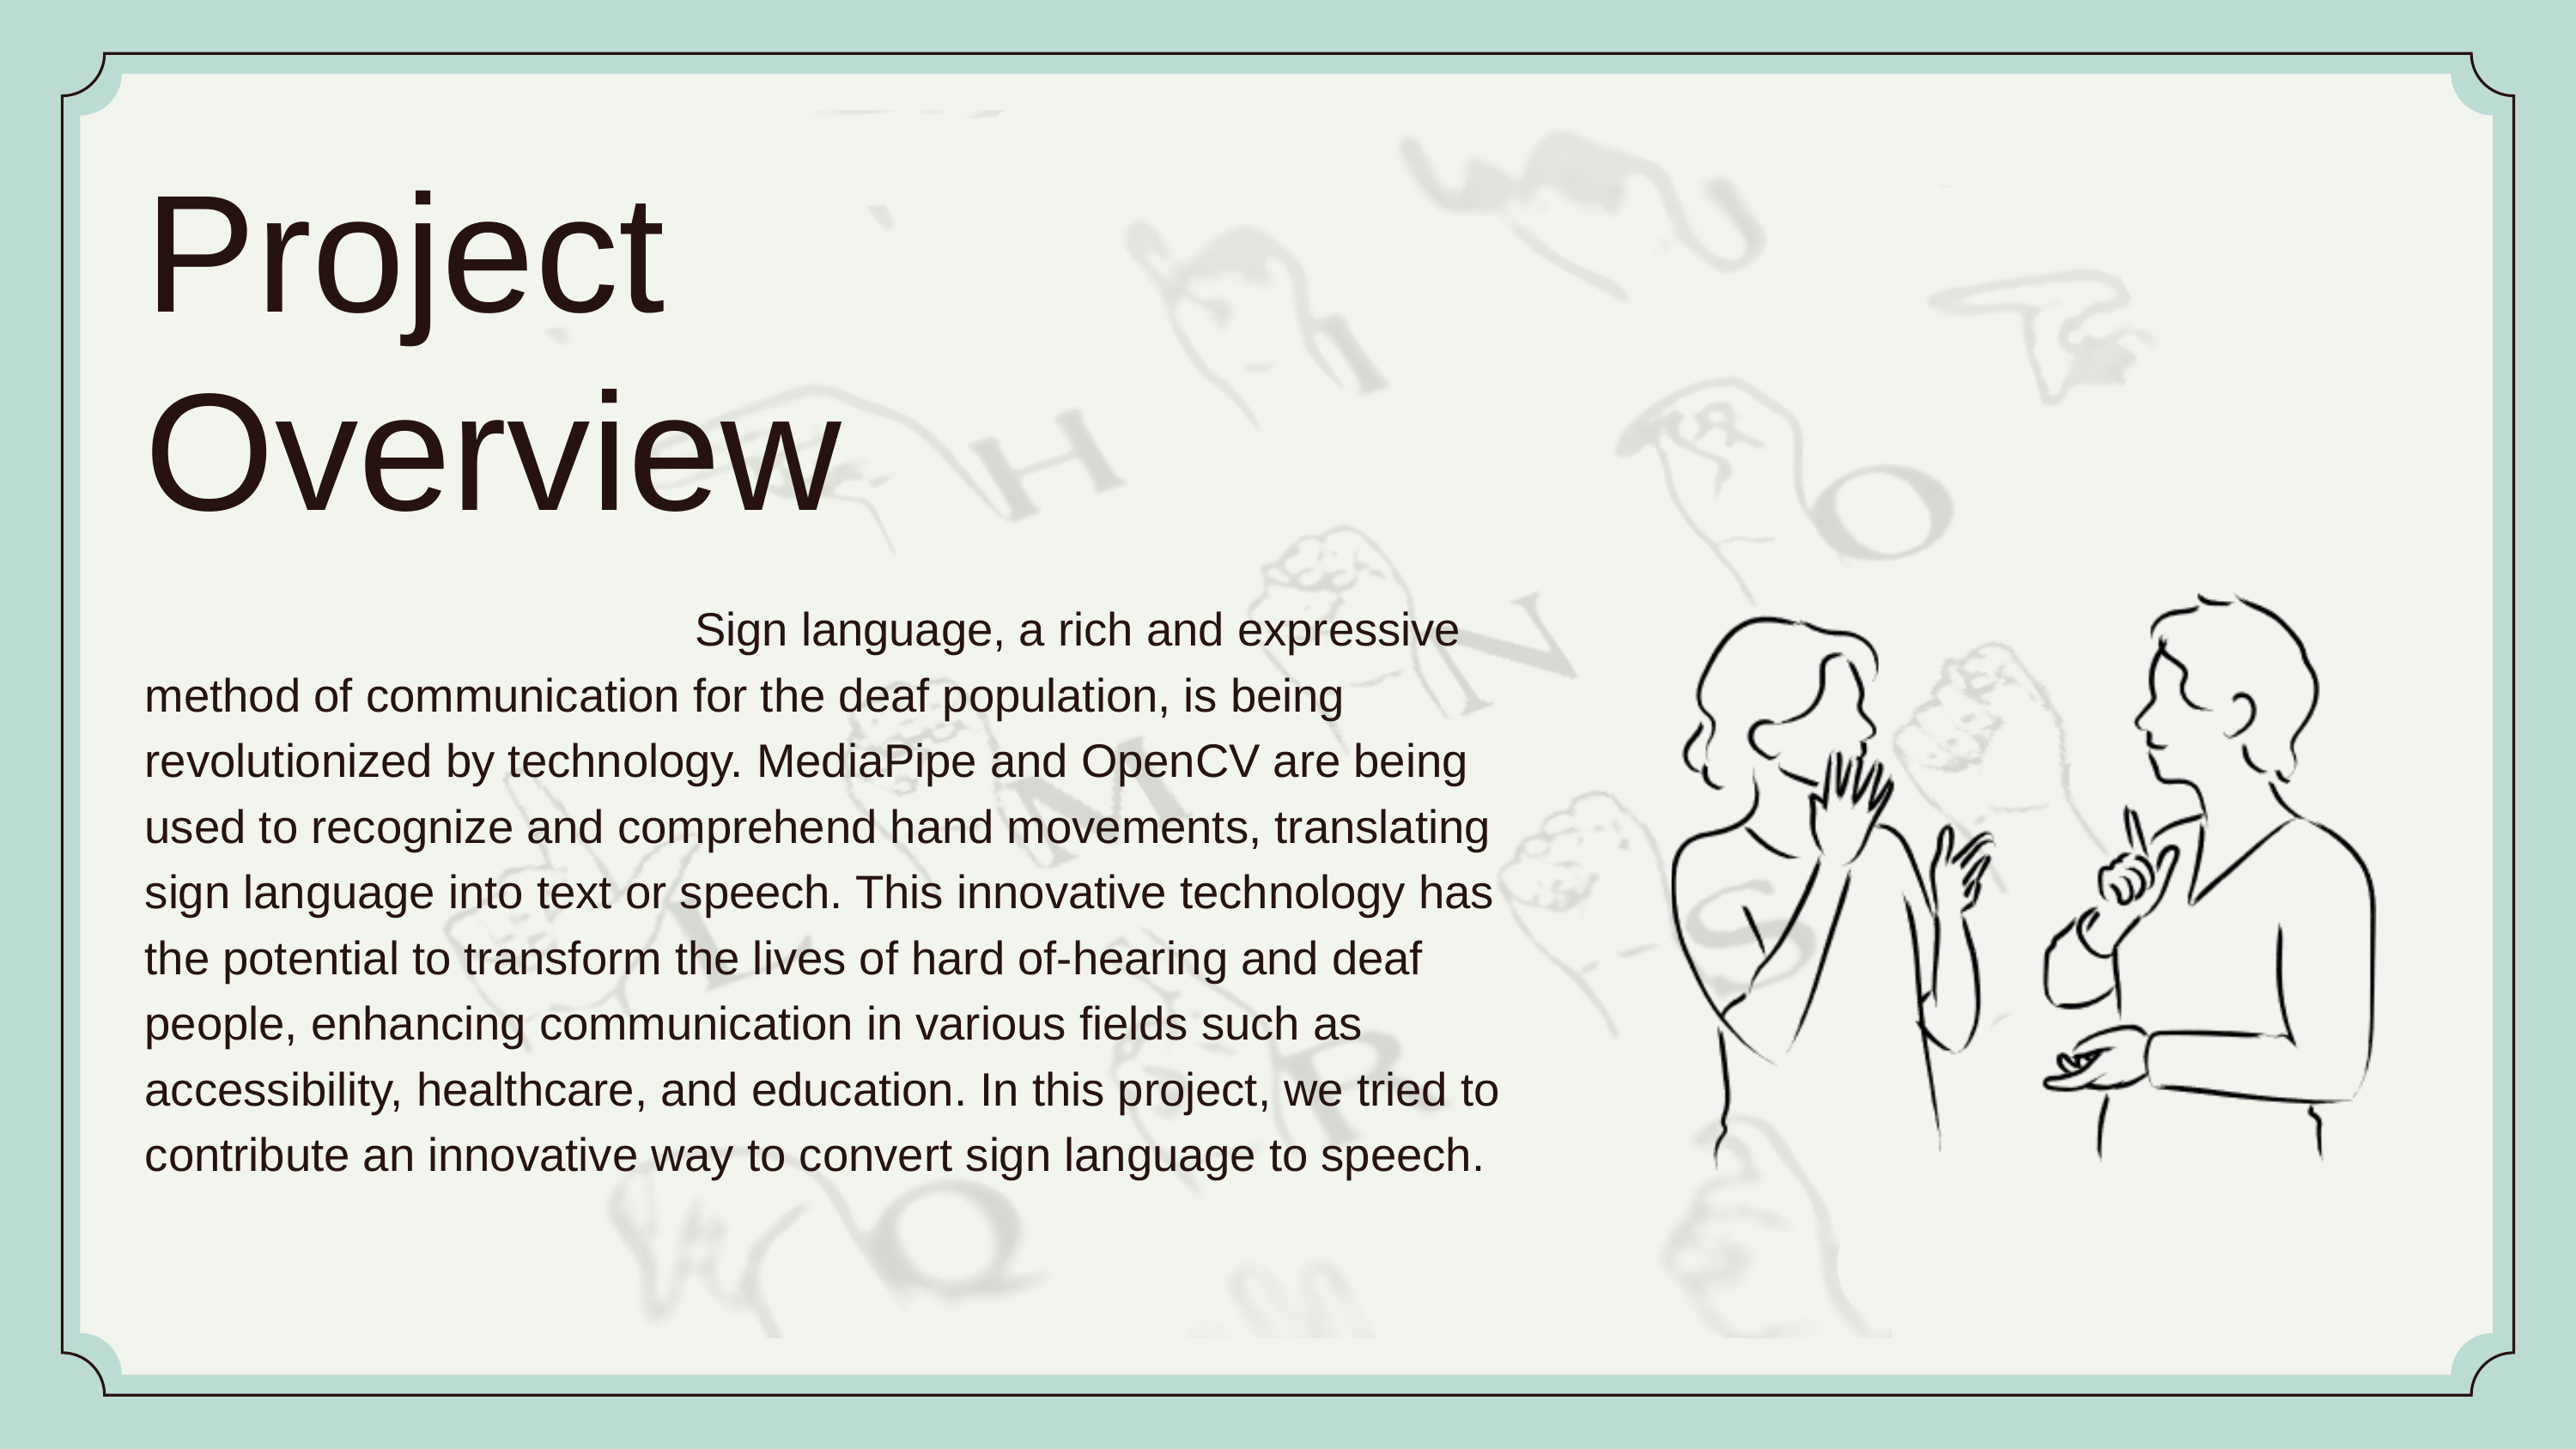

Project
Overview
                                          Sign language, a rich and expressive method of communication for the deaf population, is being revolutionized by technology. MediaPipe and OpenCV are being used to recognize and comprehend hand movements, translating sign language into text or speech. This innovative technology has the potential to transform the lives of hard of-hearing and deaf people, enhancing communication in various fields such as accessibility, healthcare, and education. In this project, we tried to contribute an innovative way to convert sign language to speech.